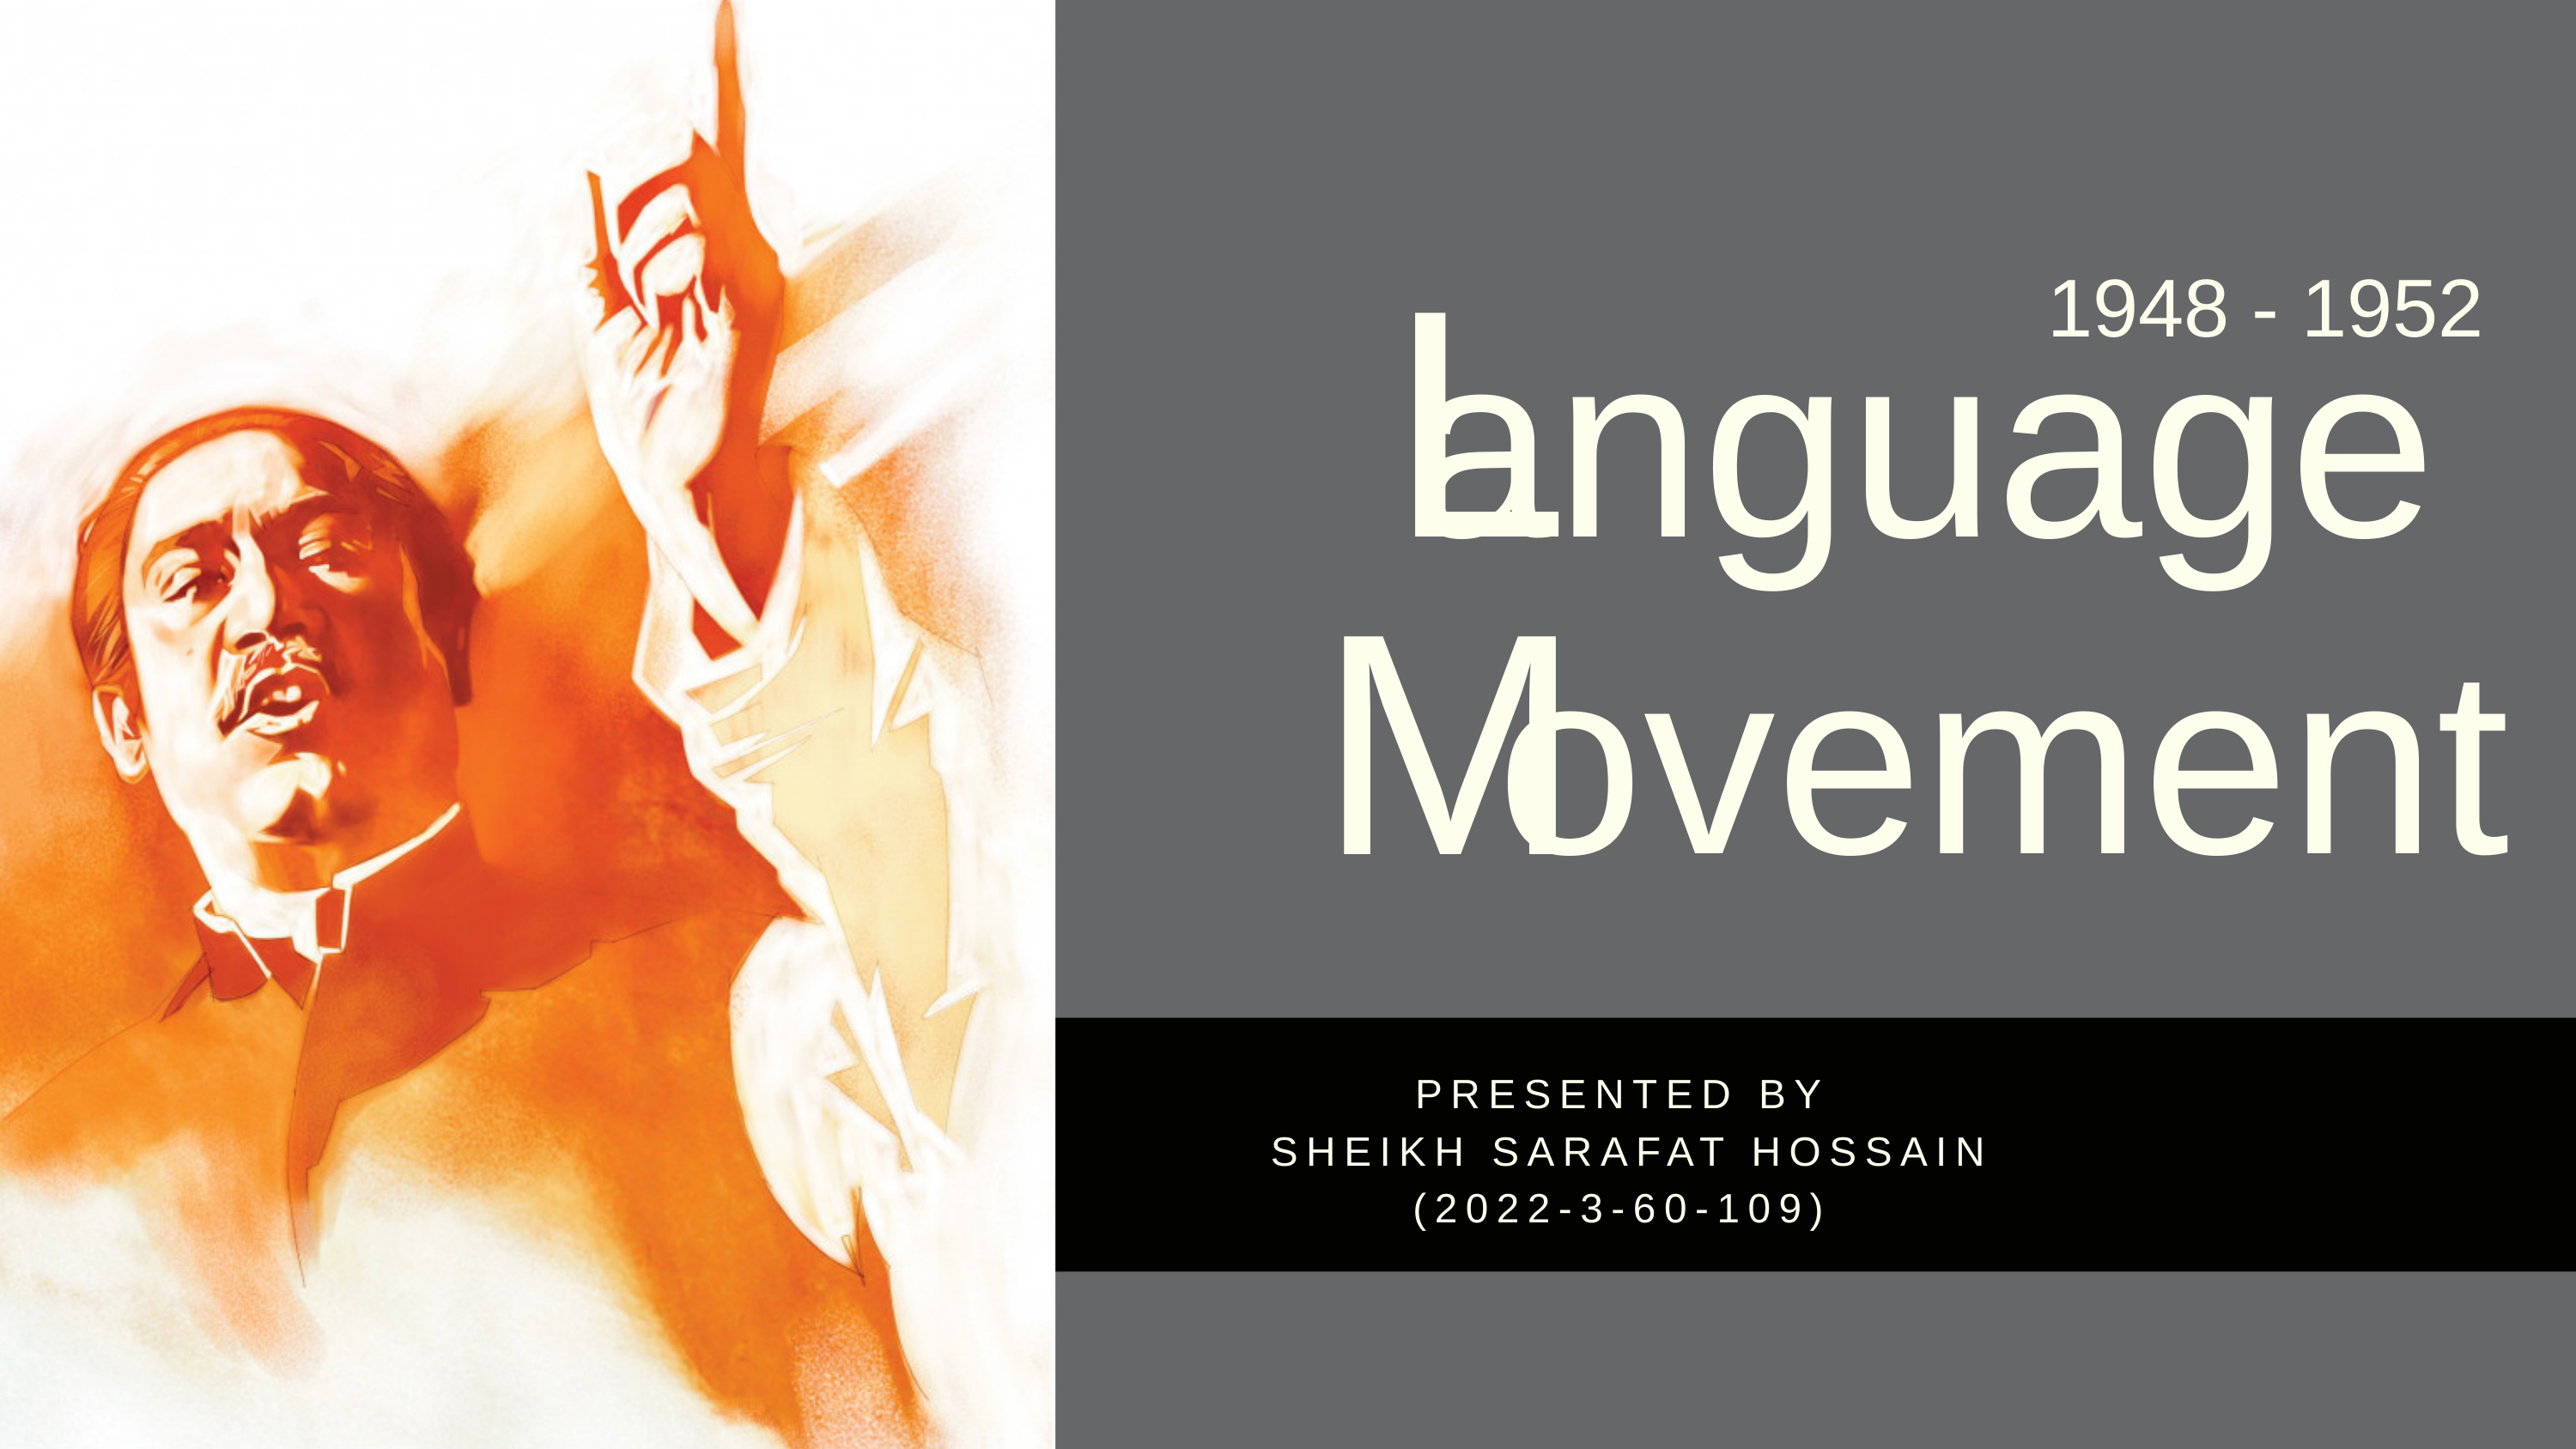

L
1948 - 1952
anguage
 ovement
M

PRESENTED BY
 SHEIKH SARAFAT HOSSAIN
(2022-3-60-109)